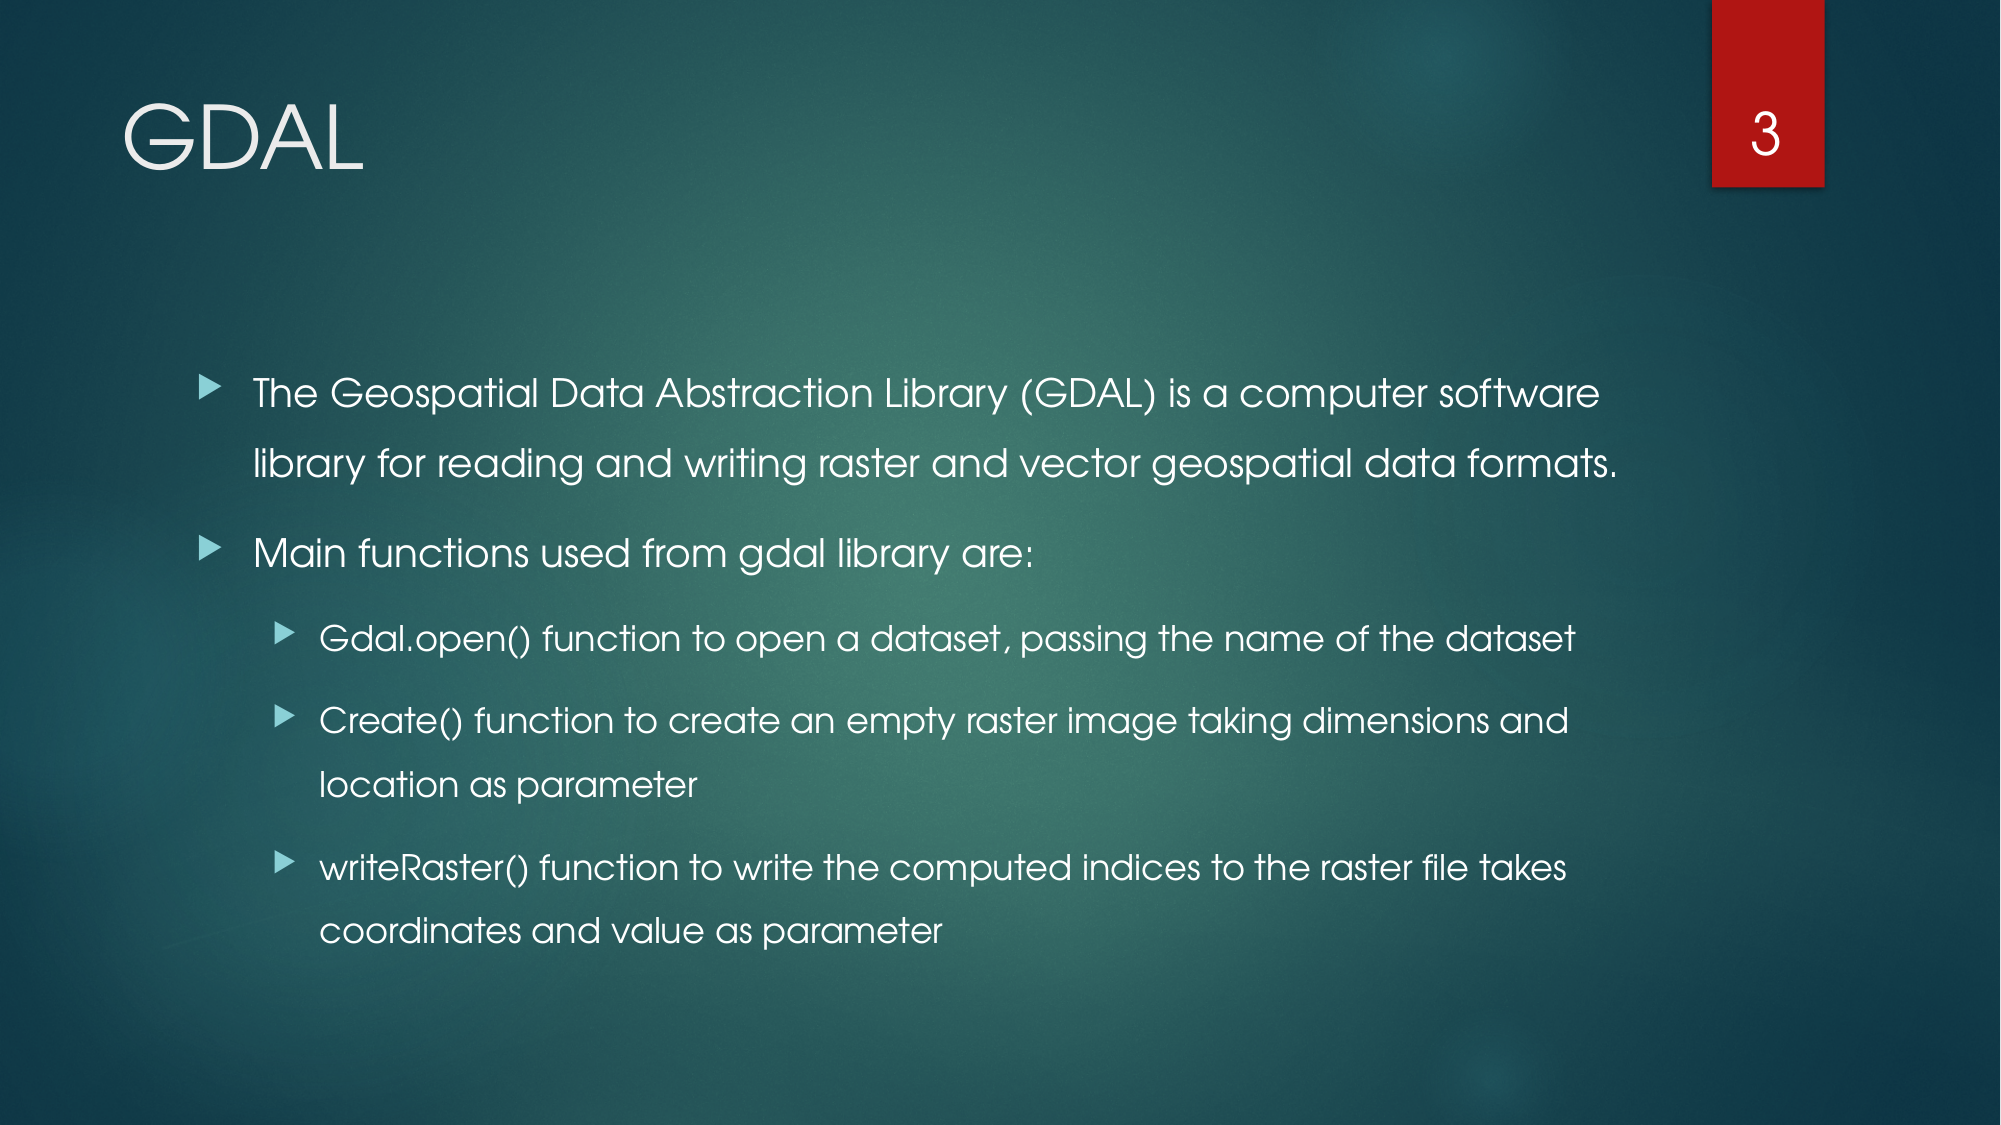

3
# GDAL
The Geospatial Data Abstraction Library (GDAL) is a computer software library for reading and writing raster and vector geospatial data formats.
Main functions used from gdal library are:
Gdal.open() function to open a dataset, passing the name of the dataset
Create() function to create an empty raster image taking dimensions and location as parameter
writeRaster() function to write the computed indices to the raster file takes coordinates and value as parameter